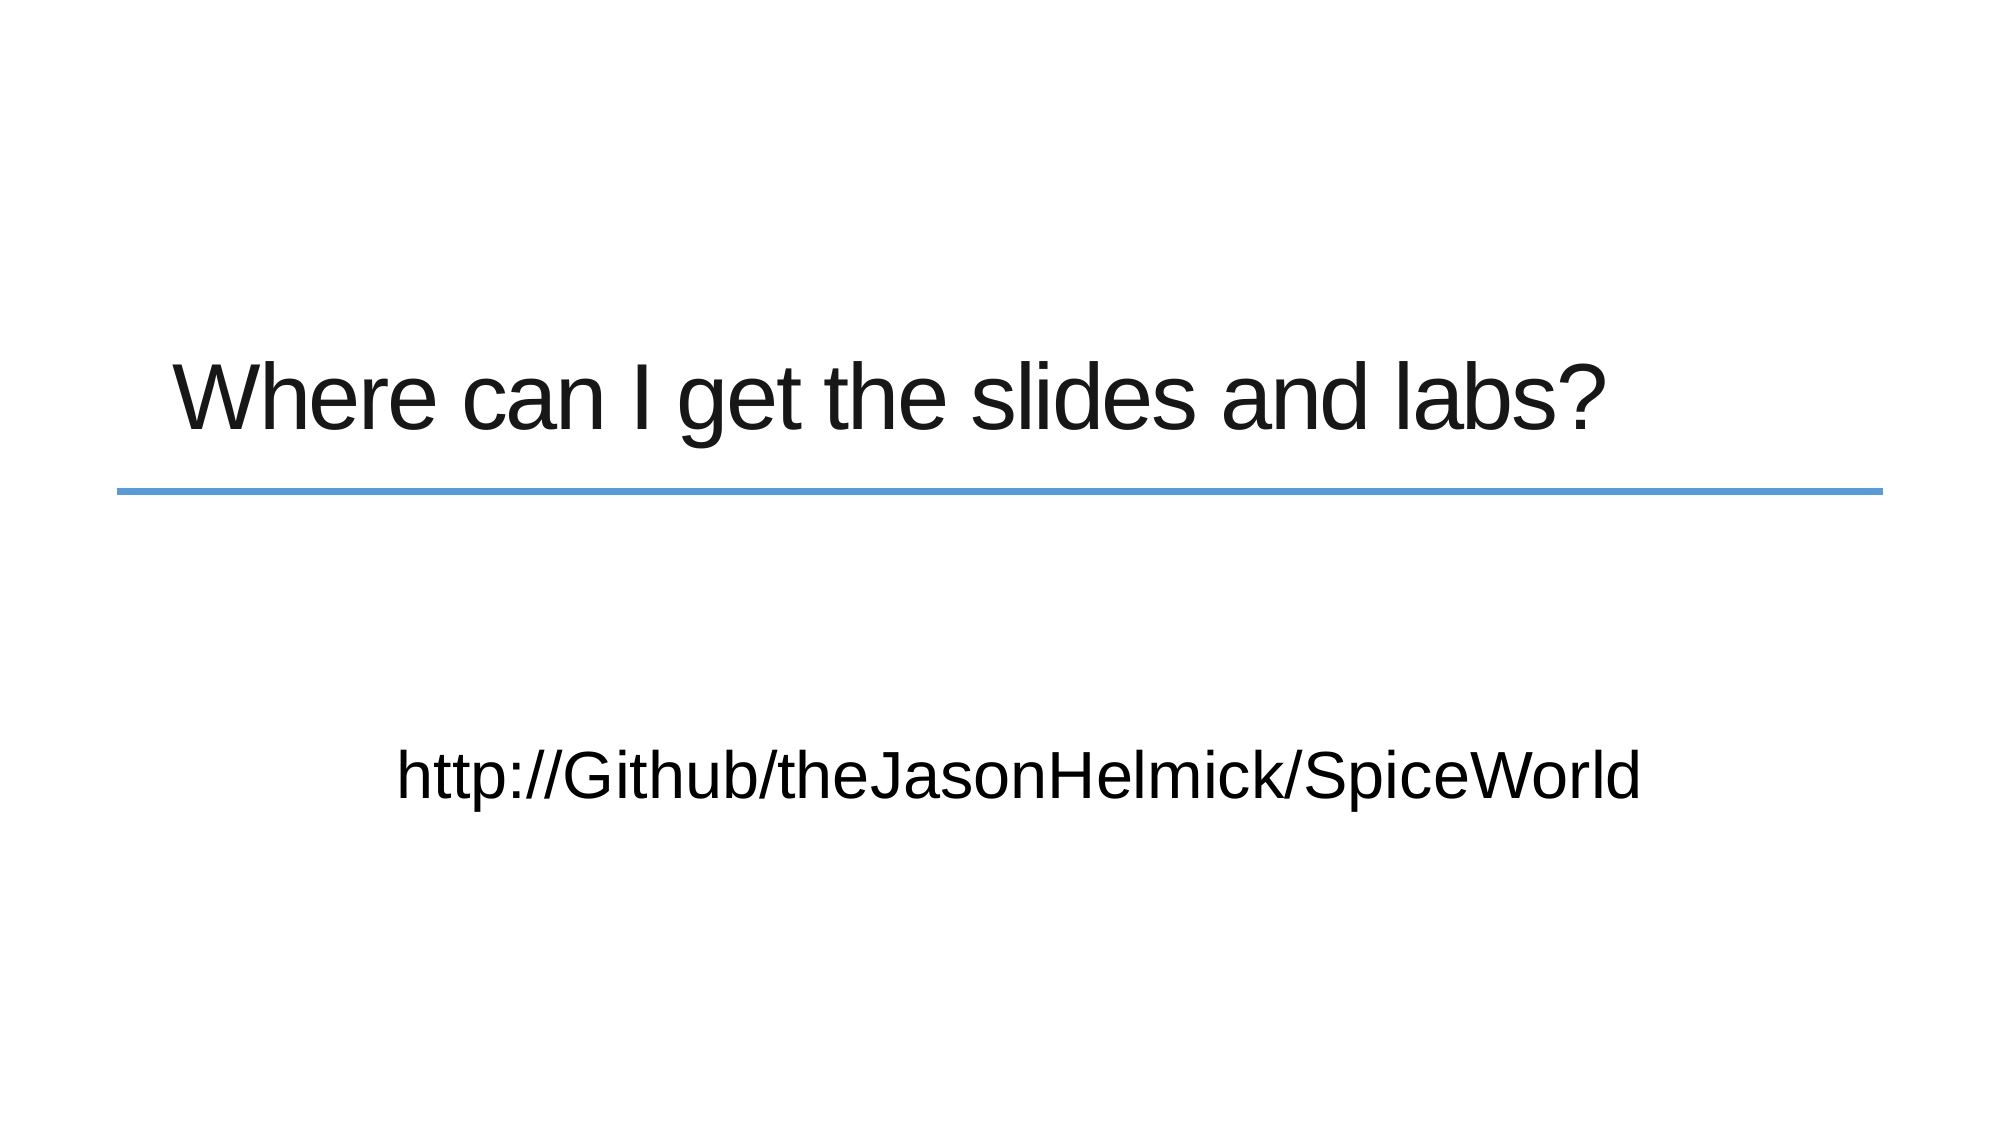

# Where can I get the slides and labs?
http://Github/theJasonHelmick/SpiceWorld